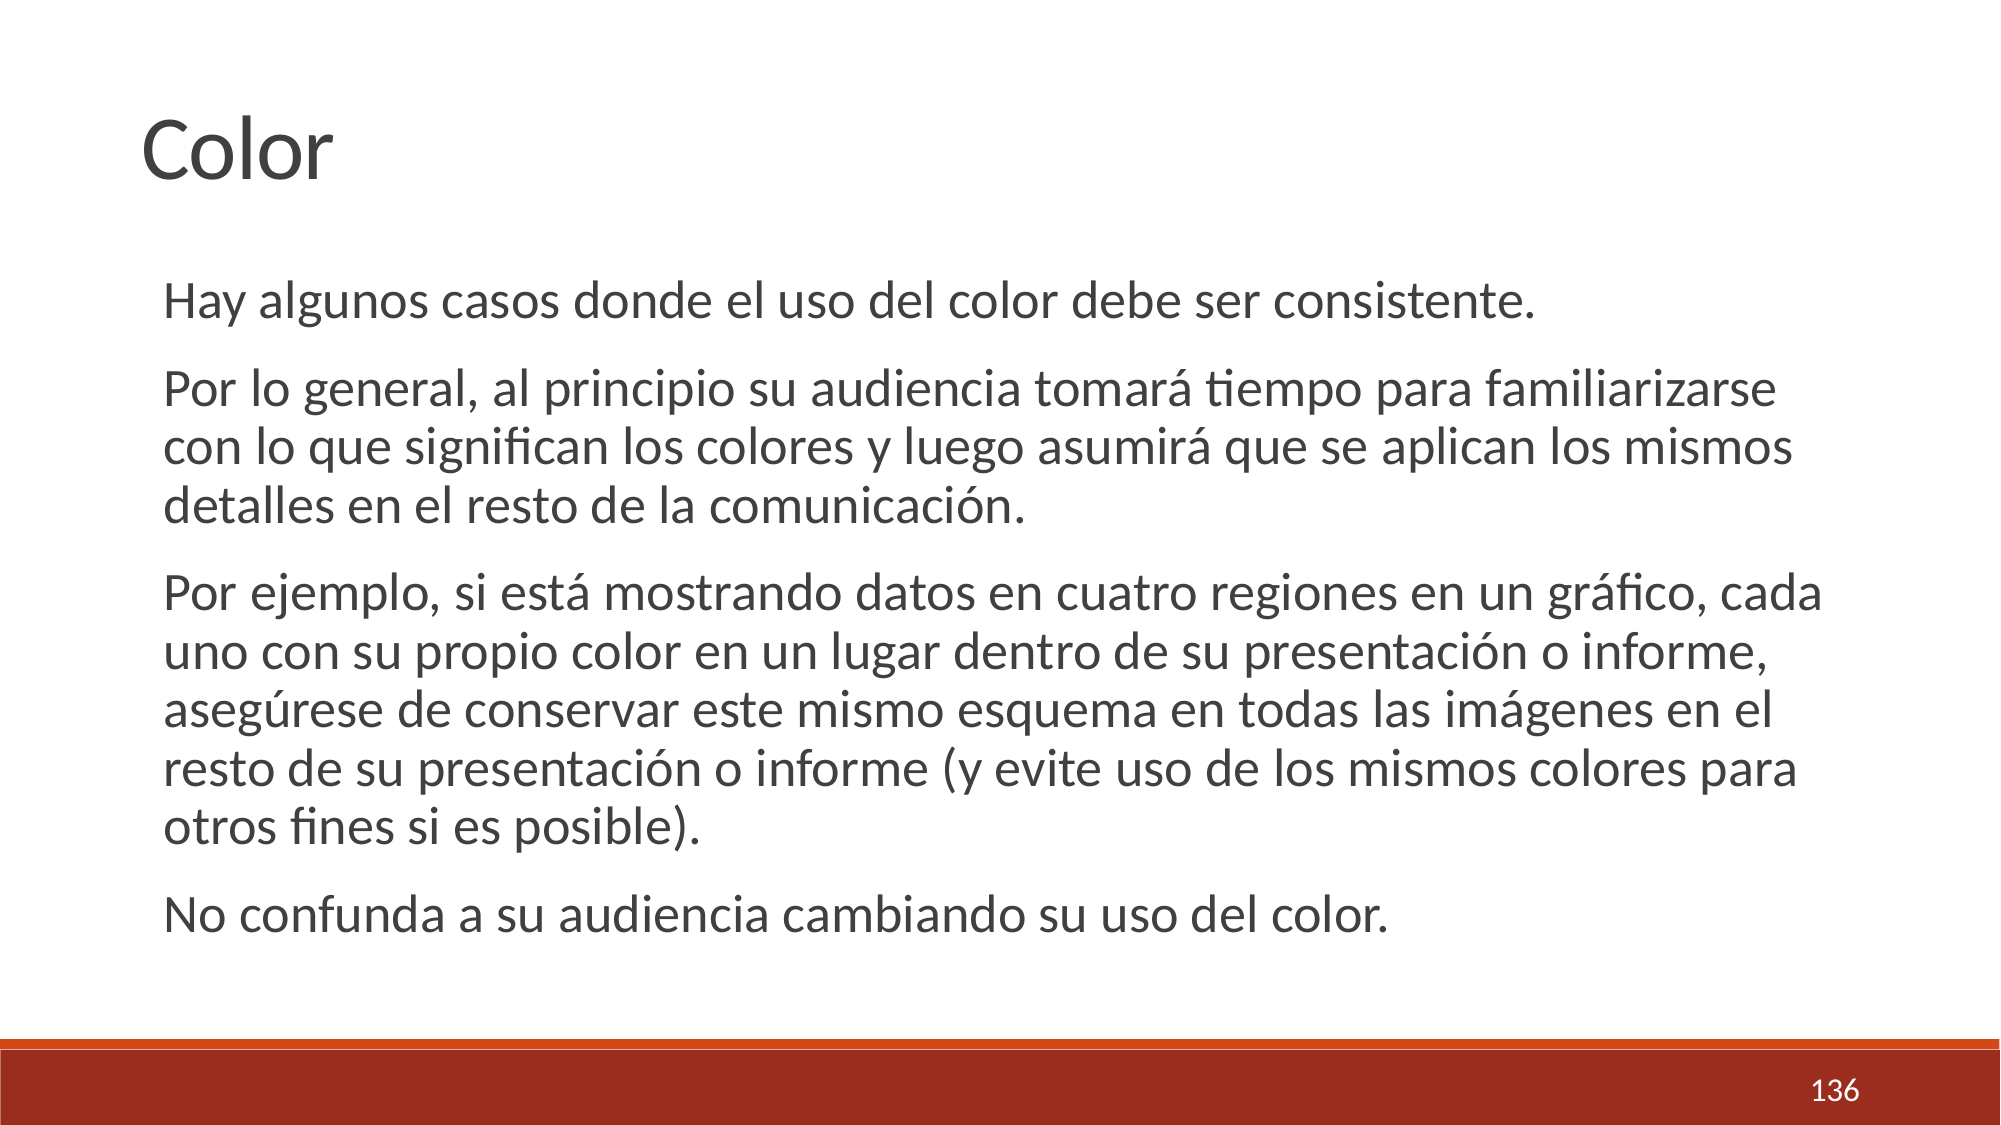

Color
Hay algunos casos donde el uso del color debe ser consistente.
Por lo general, al principio su audiencia tomará tiempo para familiarizarse con lo que significan los colores y luego asumirá que se aplican los mismos detalles en el resto de la comunicación.
Por ejemplo, si está mostrando datos en cuatro regiones en un gráfico, cada uno con su propio color en un lugar dentro de su presentación o informe, asegúrese de conservar este mismo esquema en todas las imágenes en el resto de su presentación o informe (y evite uso de los mismos colores para otros fines si es posible).
No confunda a su audiencia cambiando su uso del color.
136